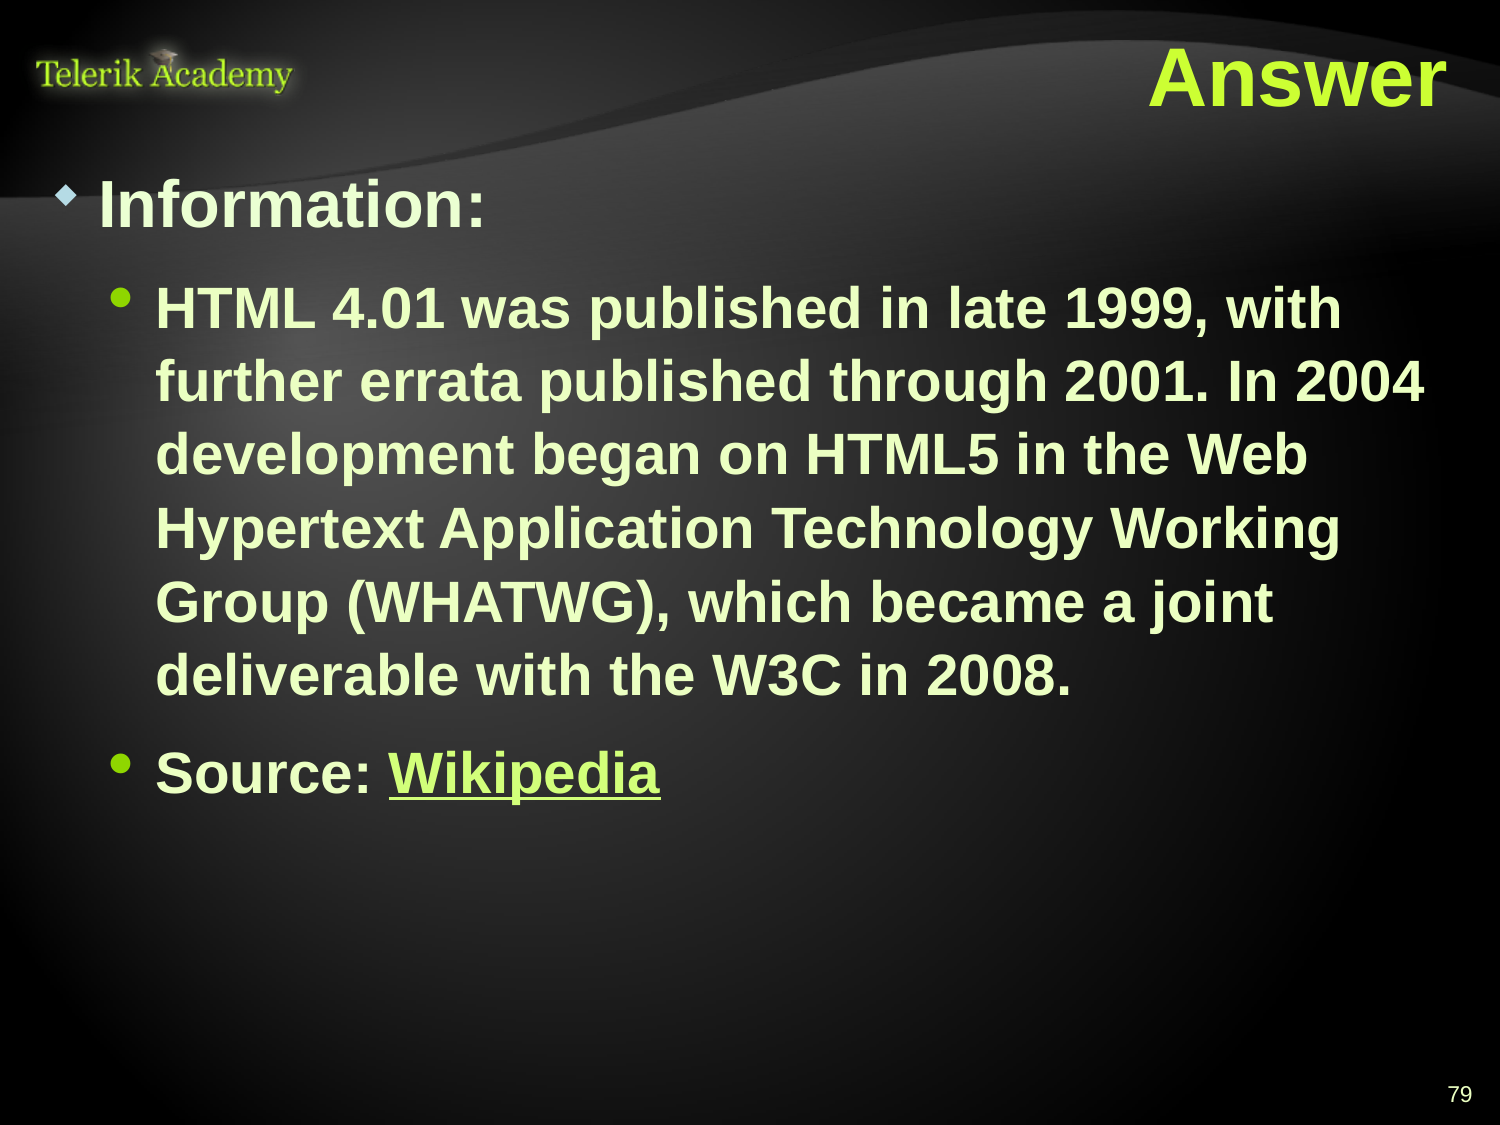

# Answer
Information:
HTML 4.01 was published in late 1999, with further errata published through 2001. In 2004 development began on HTML5 in the Web Hypertext Application Technology Working Group (WHATWG), which became a joint deliverable with the W3C in 2008.
Source: Wikipedia
79